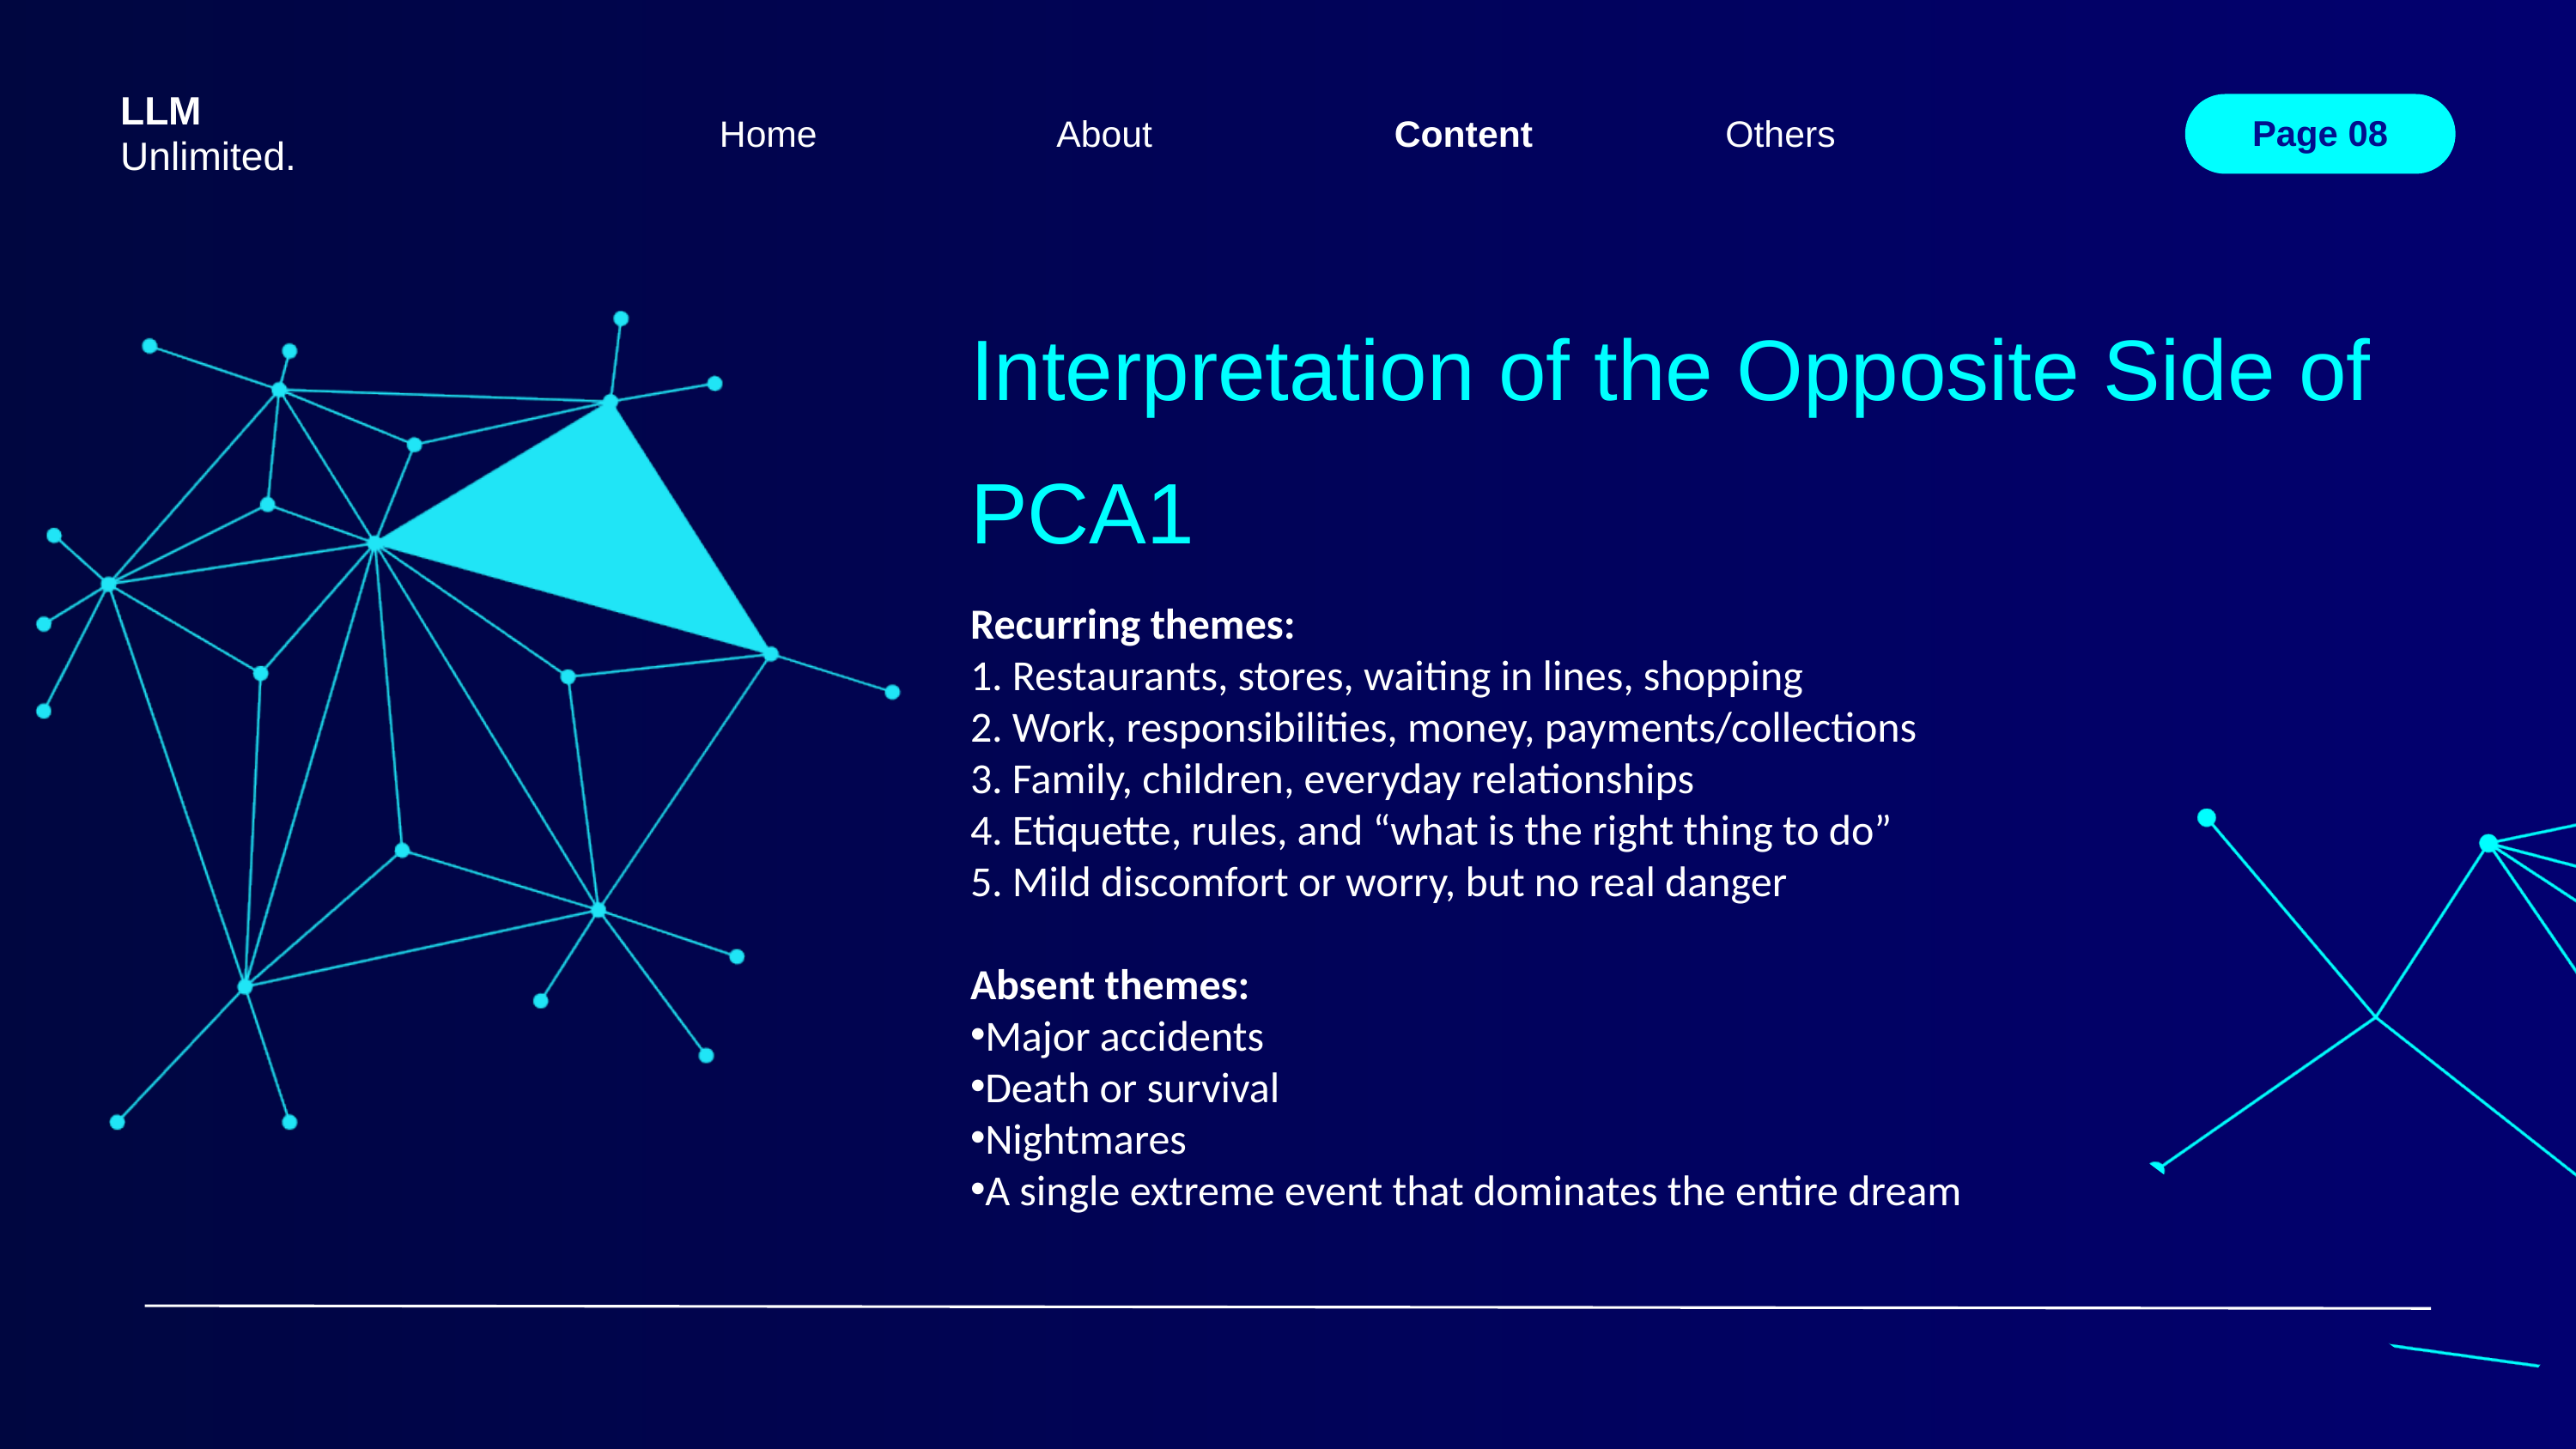

LLM

Home
Others
About
Content
Page 08
Unlimited.
Interpretation of the Opposite Side of PCA1

Recurring themes:
1. Restaurants, stores, waiting in lines, shopping
2. Work, responsibilities, money, payments/collections
3. Family, children, everyday relationships
4. Etiquette, rules, and “what is the right thing to do”
5. Mild discomfort or worry, but no real danger

Absent themes:
Major accidents
Death or survival
Nightmares
A single extreme event that dominates the entire dream